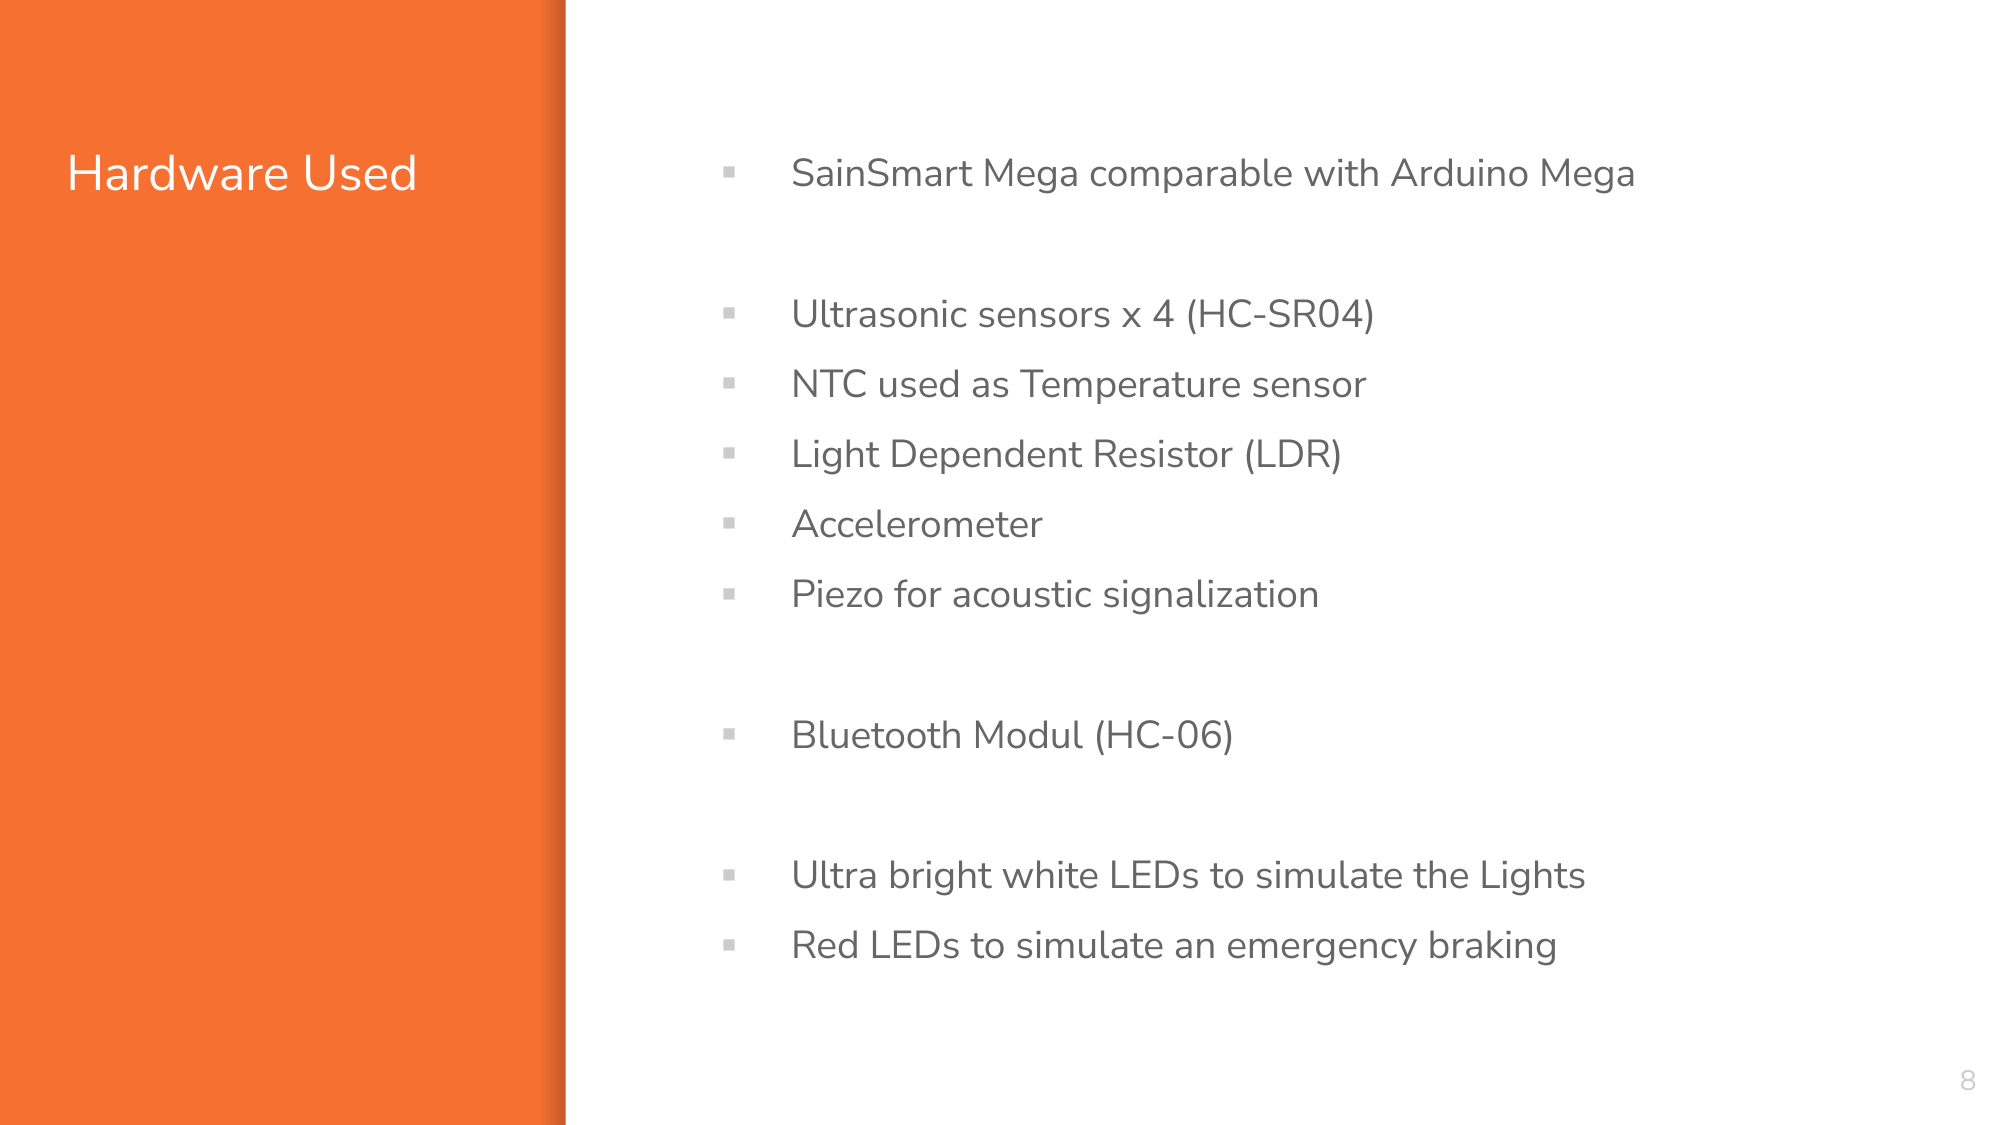

# Hardware Used
SainSmart Mega comparable with Arduino Mega

Ultrasonic sensors x 4 (HC-SR04)
NTC used as Temperature sensor
Light Dependent Resistor (LDR)
Accelerometer
Piezo for acoustic signalization

Bluetooth Modul (HC-06)

Ultra bright white LEDs to simulate the Lights
Red LEDs to simulate an emergency braking
8